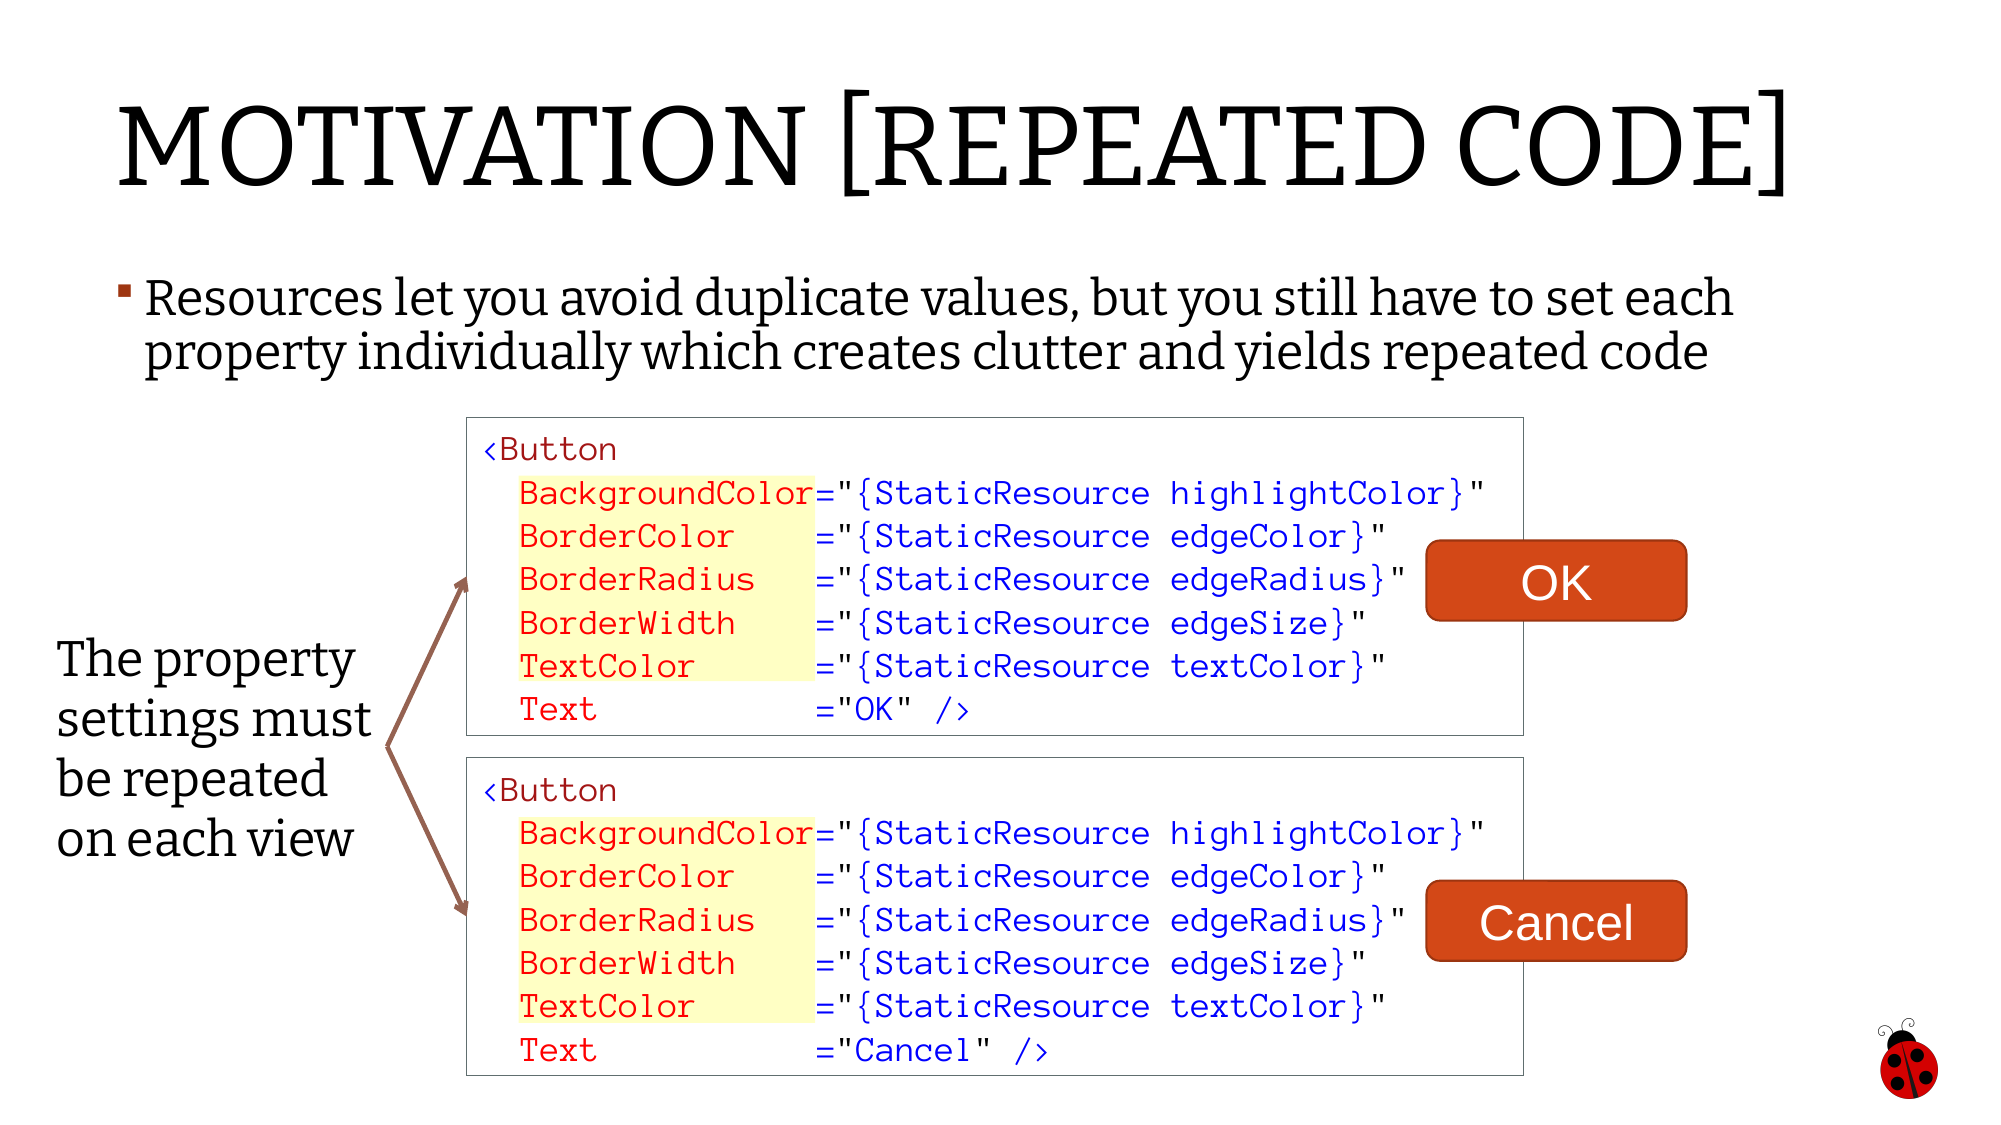

# Motivation [repeated code]
Resources let you avoid duplicate values, but you still have to set each property individually which creates clutter and yields repeated code
<Button
  BackgroundColor="{StaticResource highlightColor}" 
  BorderColor    ="{StaticResource edgeColor}"
  BorderRadius   ="{StaticResource edgeRadius}"
  BorderWidth    ="{StaticResource edgeSize}"
  TextColor      ="{StaticResource textColor}"
  Text           ="OK" />

OK
The property
settings must
be repeated
on each view
<Button
  BackgroundColor="{StaticResource highlightColor}" 
  BorderColor    ="{StaticResource edgeColor}"
  BorderRadius   ="{StaticResource edgeRadius}"
  BorderWidth    ="{StaticResource edgeSize}"
  TextColor      ="{StaticResource textColor}"
  Text           ="Cancel" />

Cancel